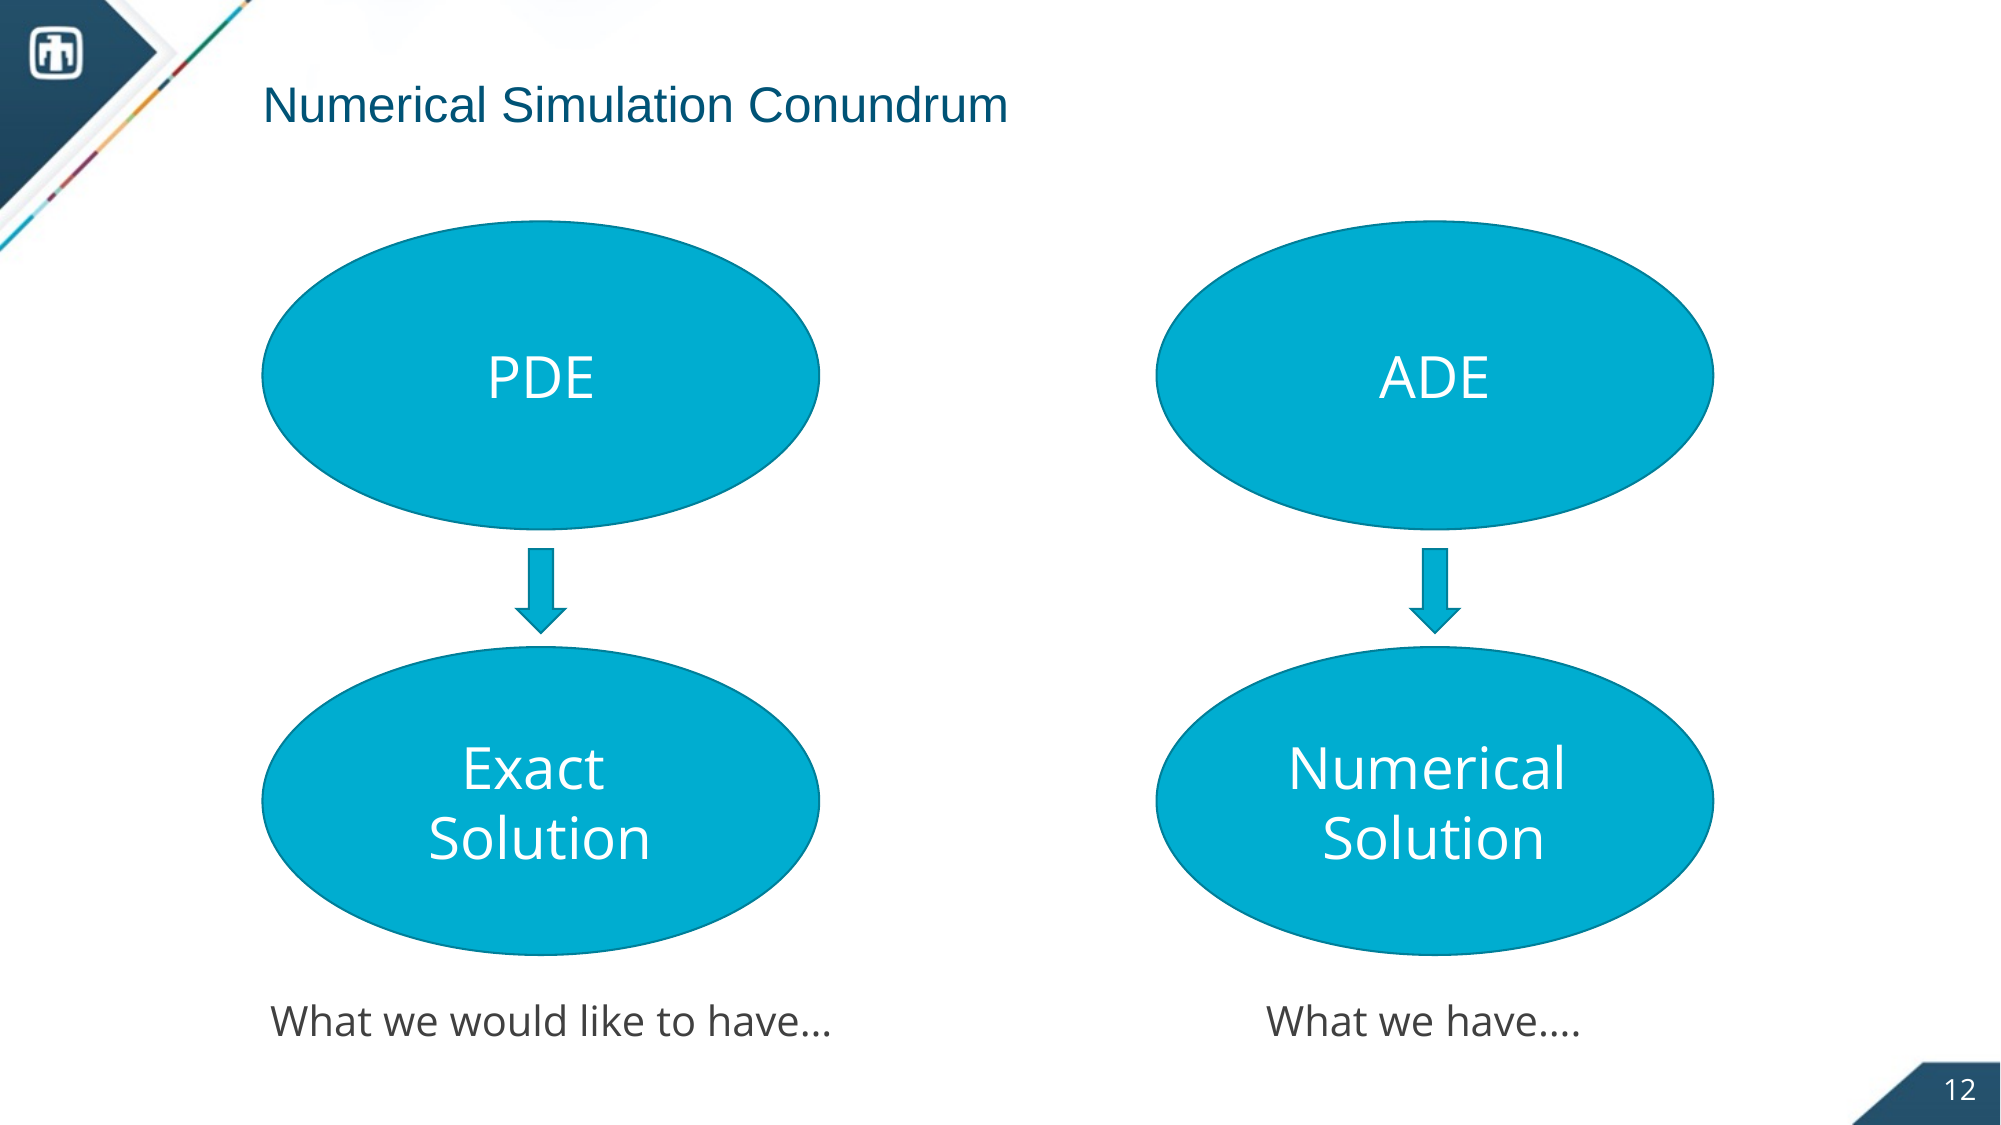

# Numerical Simulation Conundrum
PDE
ADE

Exact
Solution
Numerical
Solution
What we would like to have…
What we have….
12